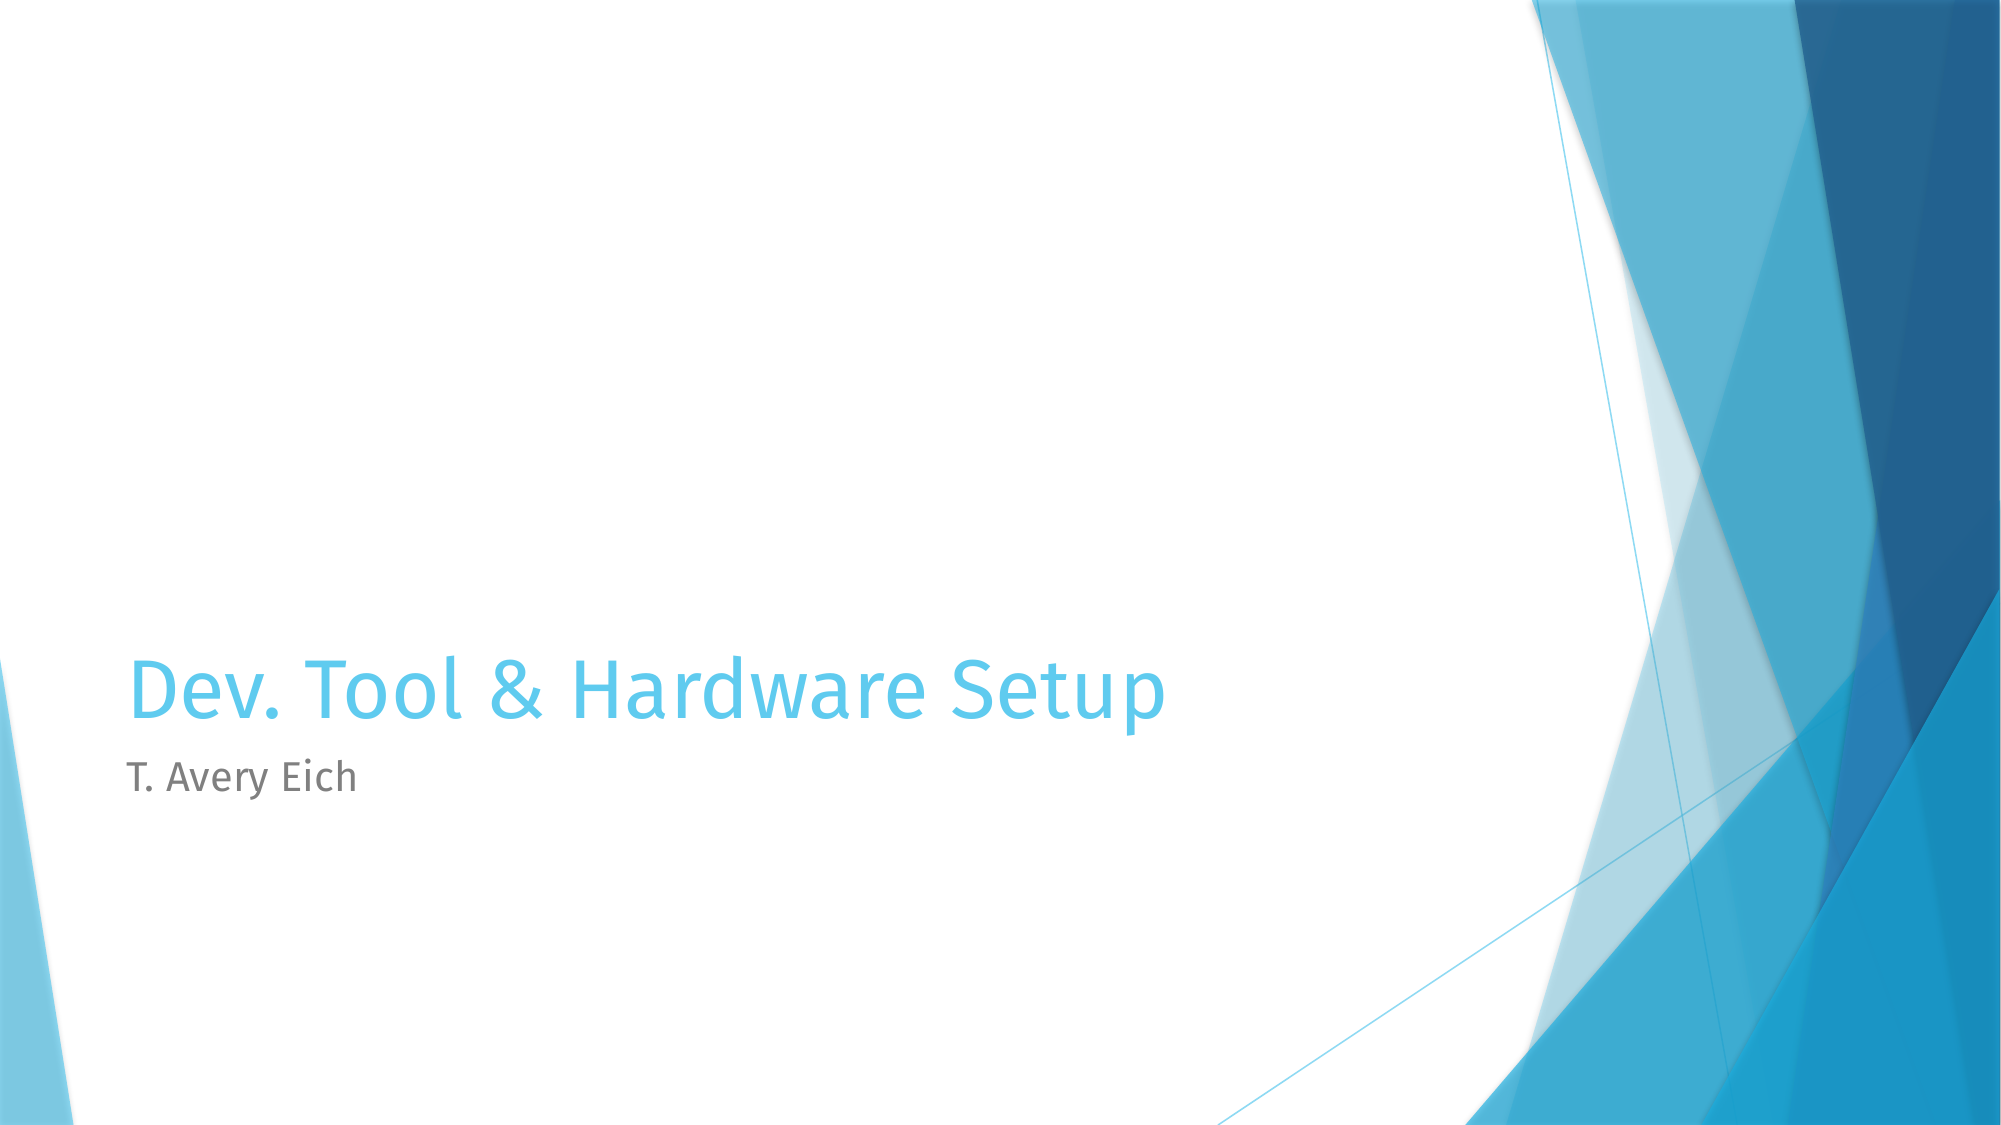

# Dev. Tool & Hardware Setup
T. Avery Eich